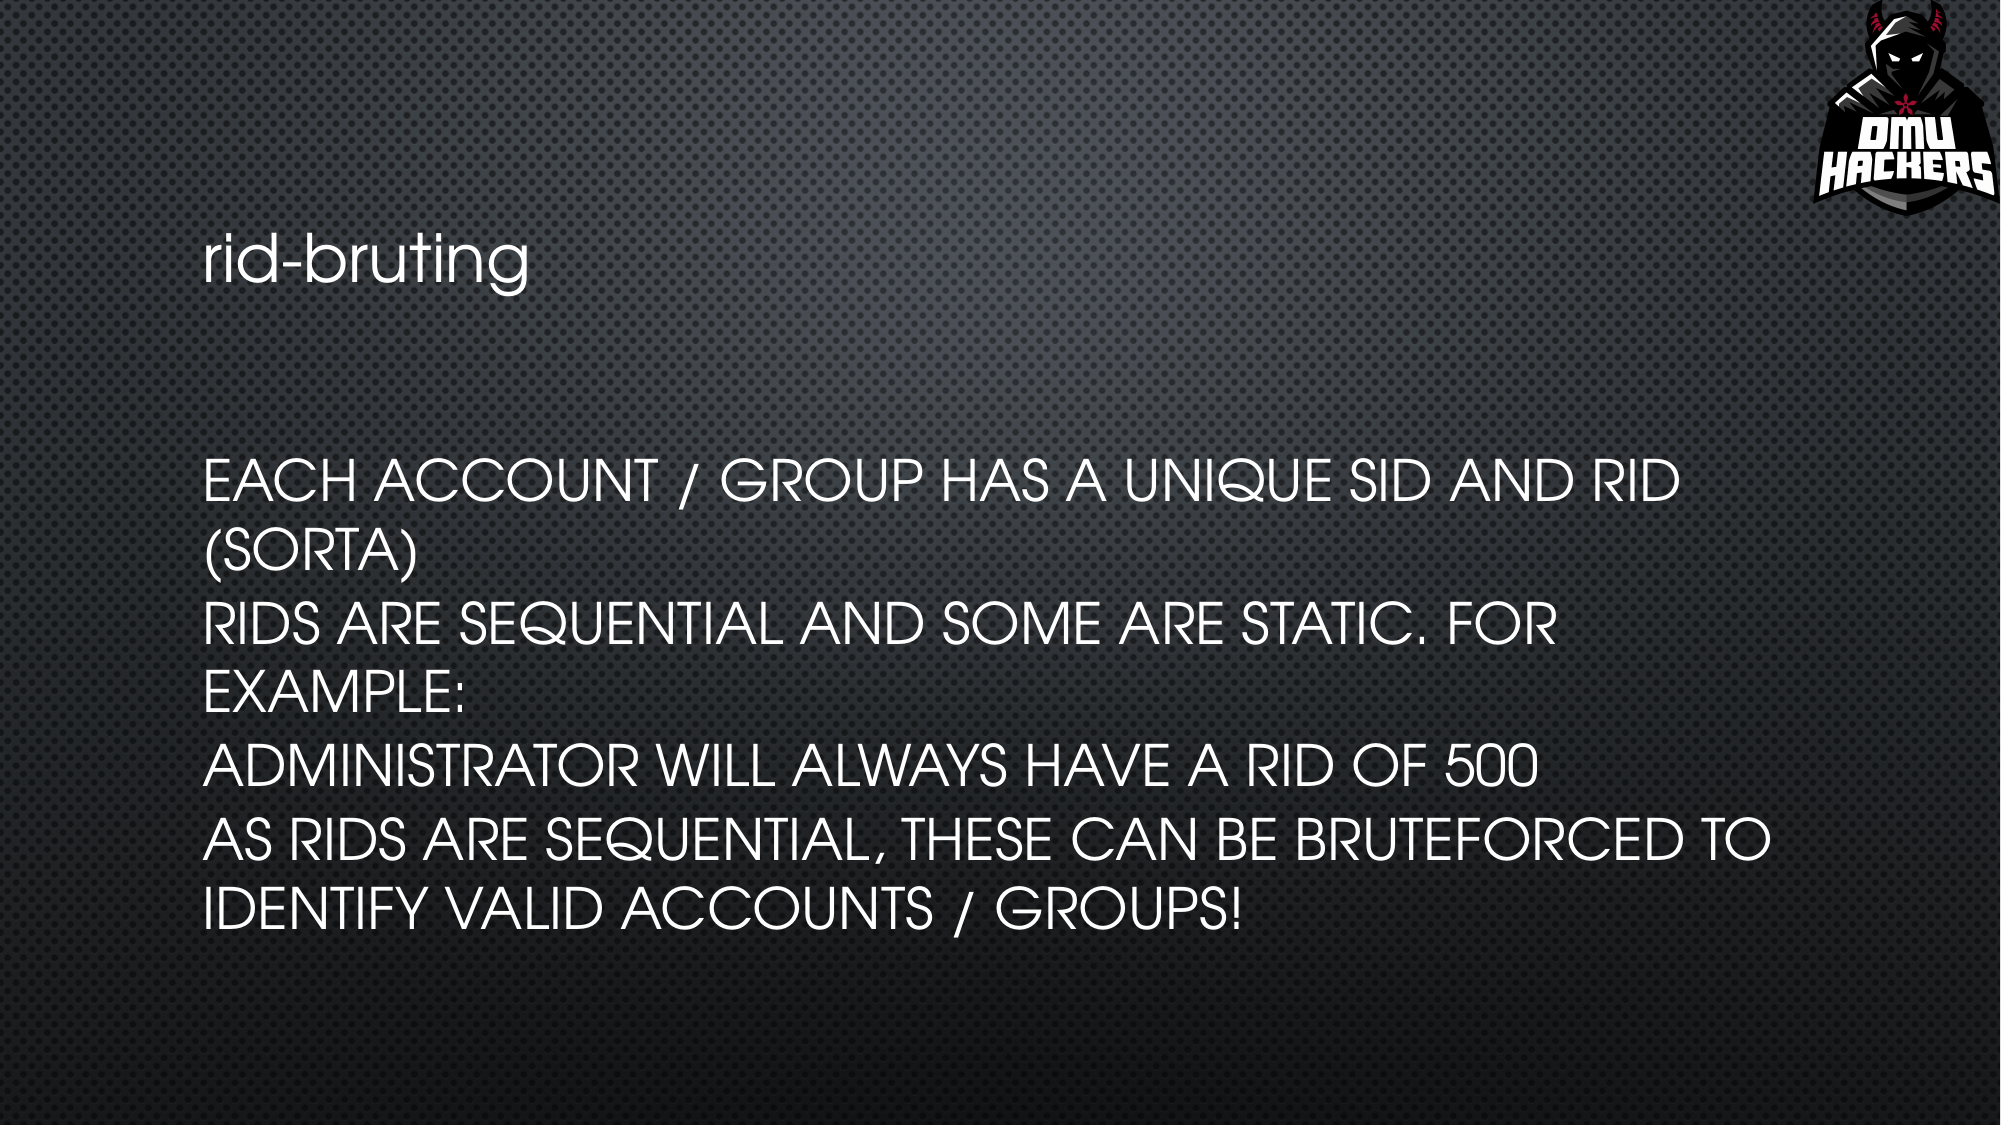

# rid-bruting
Each account / group has a unique SID and RID (sorta)
RIDs are sequential and some are static. For example:
Administrator will always have a RID of 500
As RIDs are sequential, these can be bruteforced to identify valid accounts / groups!